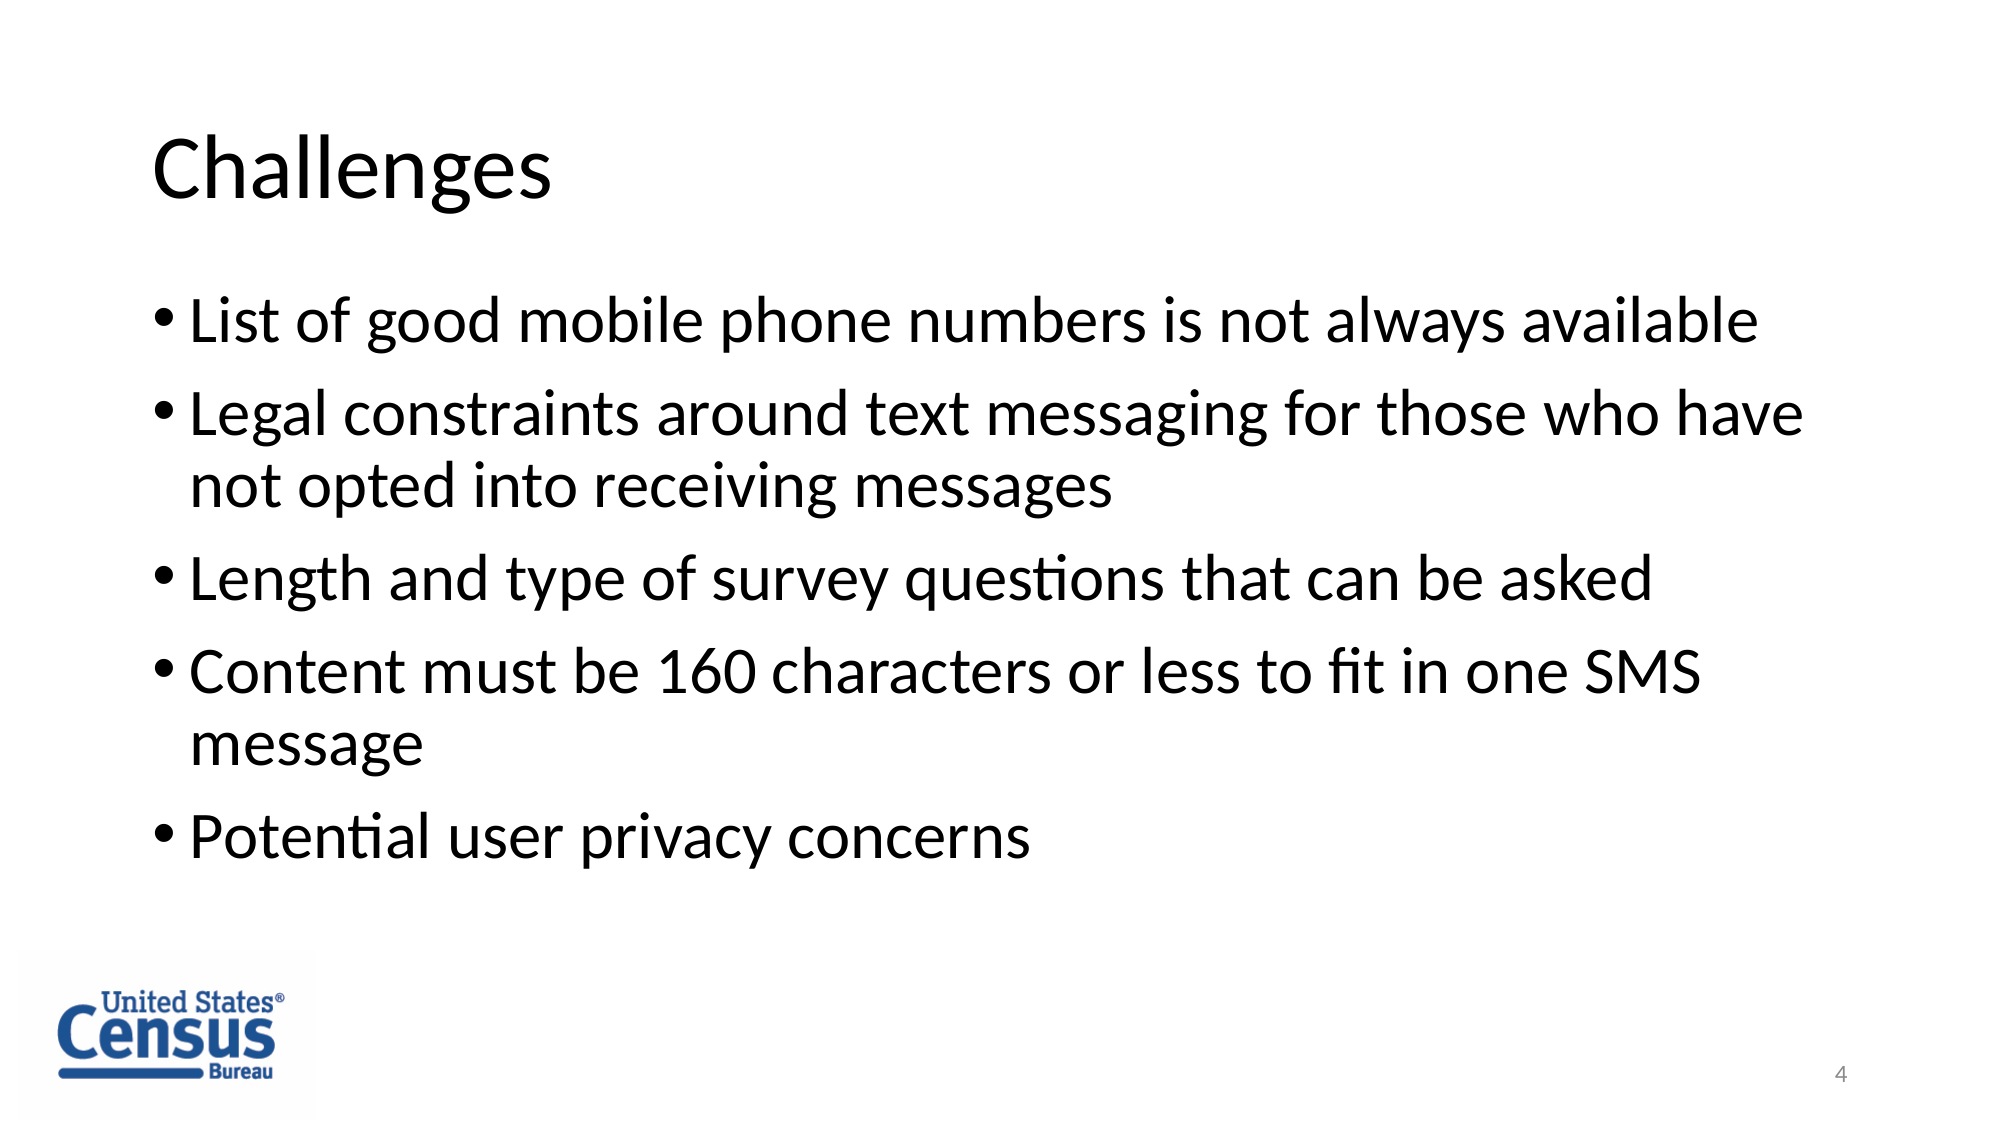

# Challenges
List of good mobile phone numbers is not always available
Legal constraints around text messaging for those who have not opted into receiving messages
Length and type of survey questions that can be asked
Content must be 160 characters or less to fit in one SMS message
Potential user privacy concerns
4